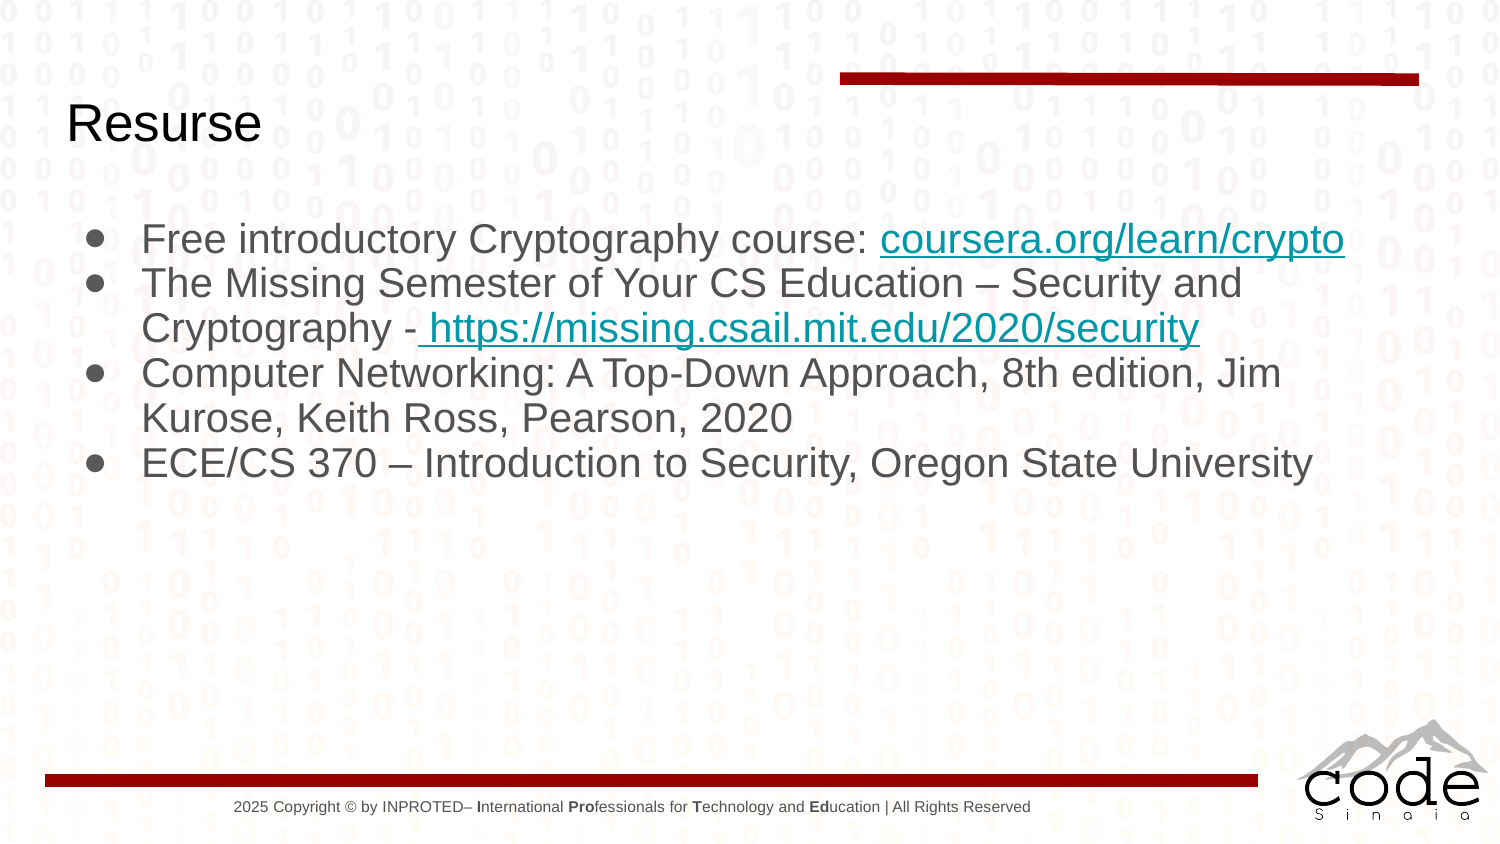

# Resurse
Free introductory Cryptography course: coursera.org/learn/crypto
The Missing Semester of Your CS Education – Security and Cryptography - https://missing.csail.mit.edu/2020/security
Computer Networking: A Top-Down Approach, 8th edition, Jim Kurose, Keith Ross, Pearson, 2020
ECE/CS 370 – Introduction to Security, Oregon State University